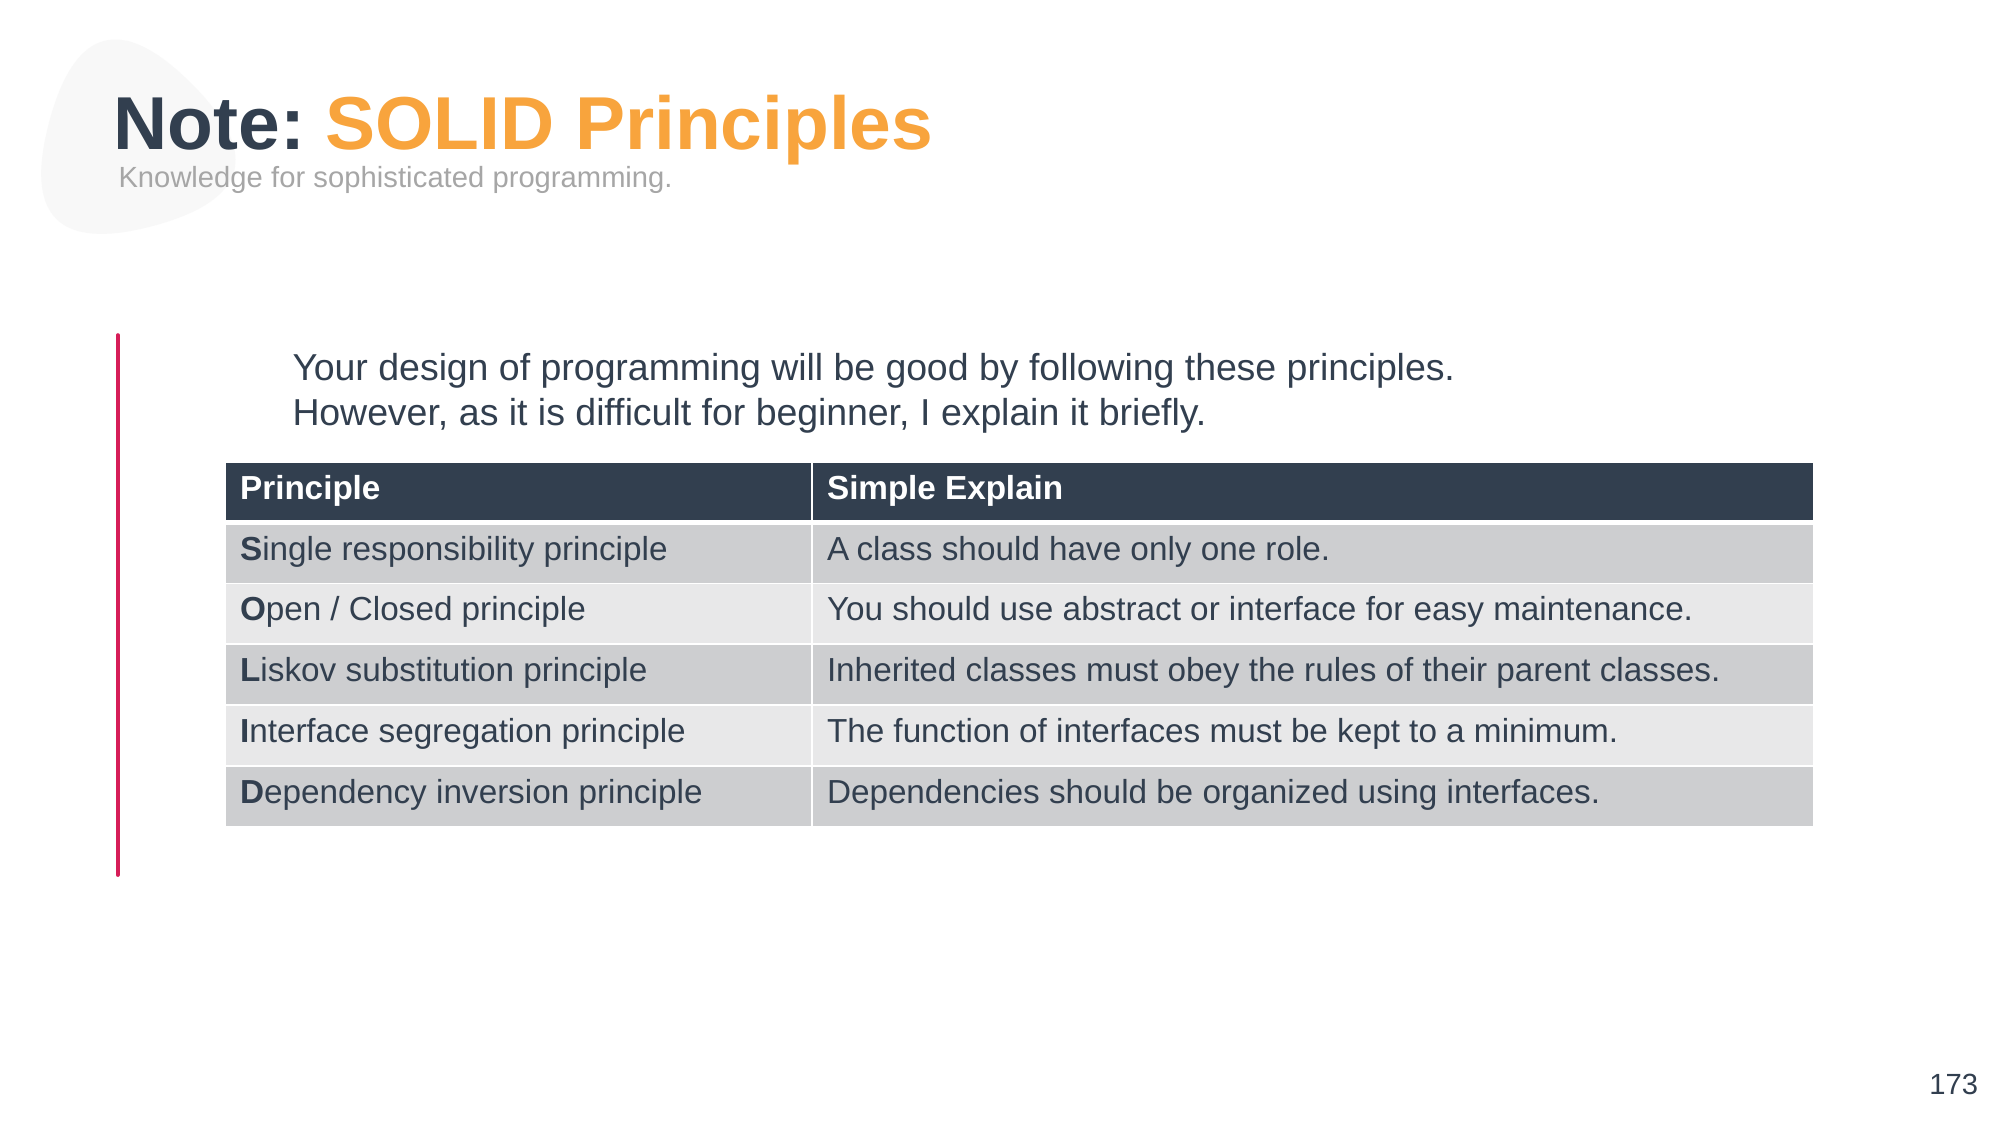

Note: SOLID Principles
Knowledge for sophisticated programming.
Your design of programming will be good by following these principles.
However, as it is difficult for beginner, I explain it briefly.
| Principle | Simple Explain |
| --- | --- |
| Single responsibility principle | A class should have only one role. |
| Open / Closed principle | You should use abstract or interface for easy maintenance. |
| Liskov substitution principle | Inherited classes must obey the rules of their parent classes. |
| Interface segregation principle | The function of interfaces must be kept to a minimum. |
| Dependency inversion principle | Dependencies should be organized using interfaces. |
173